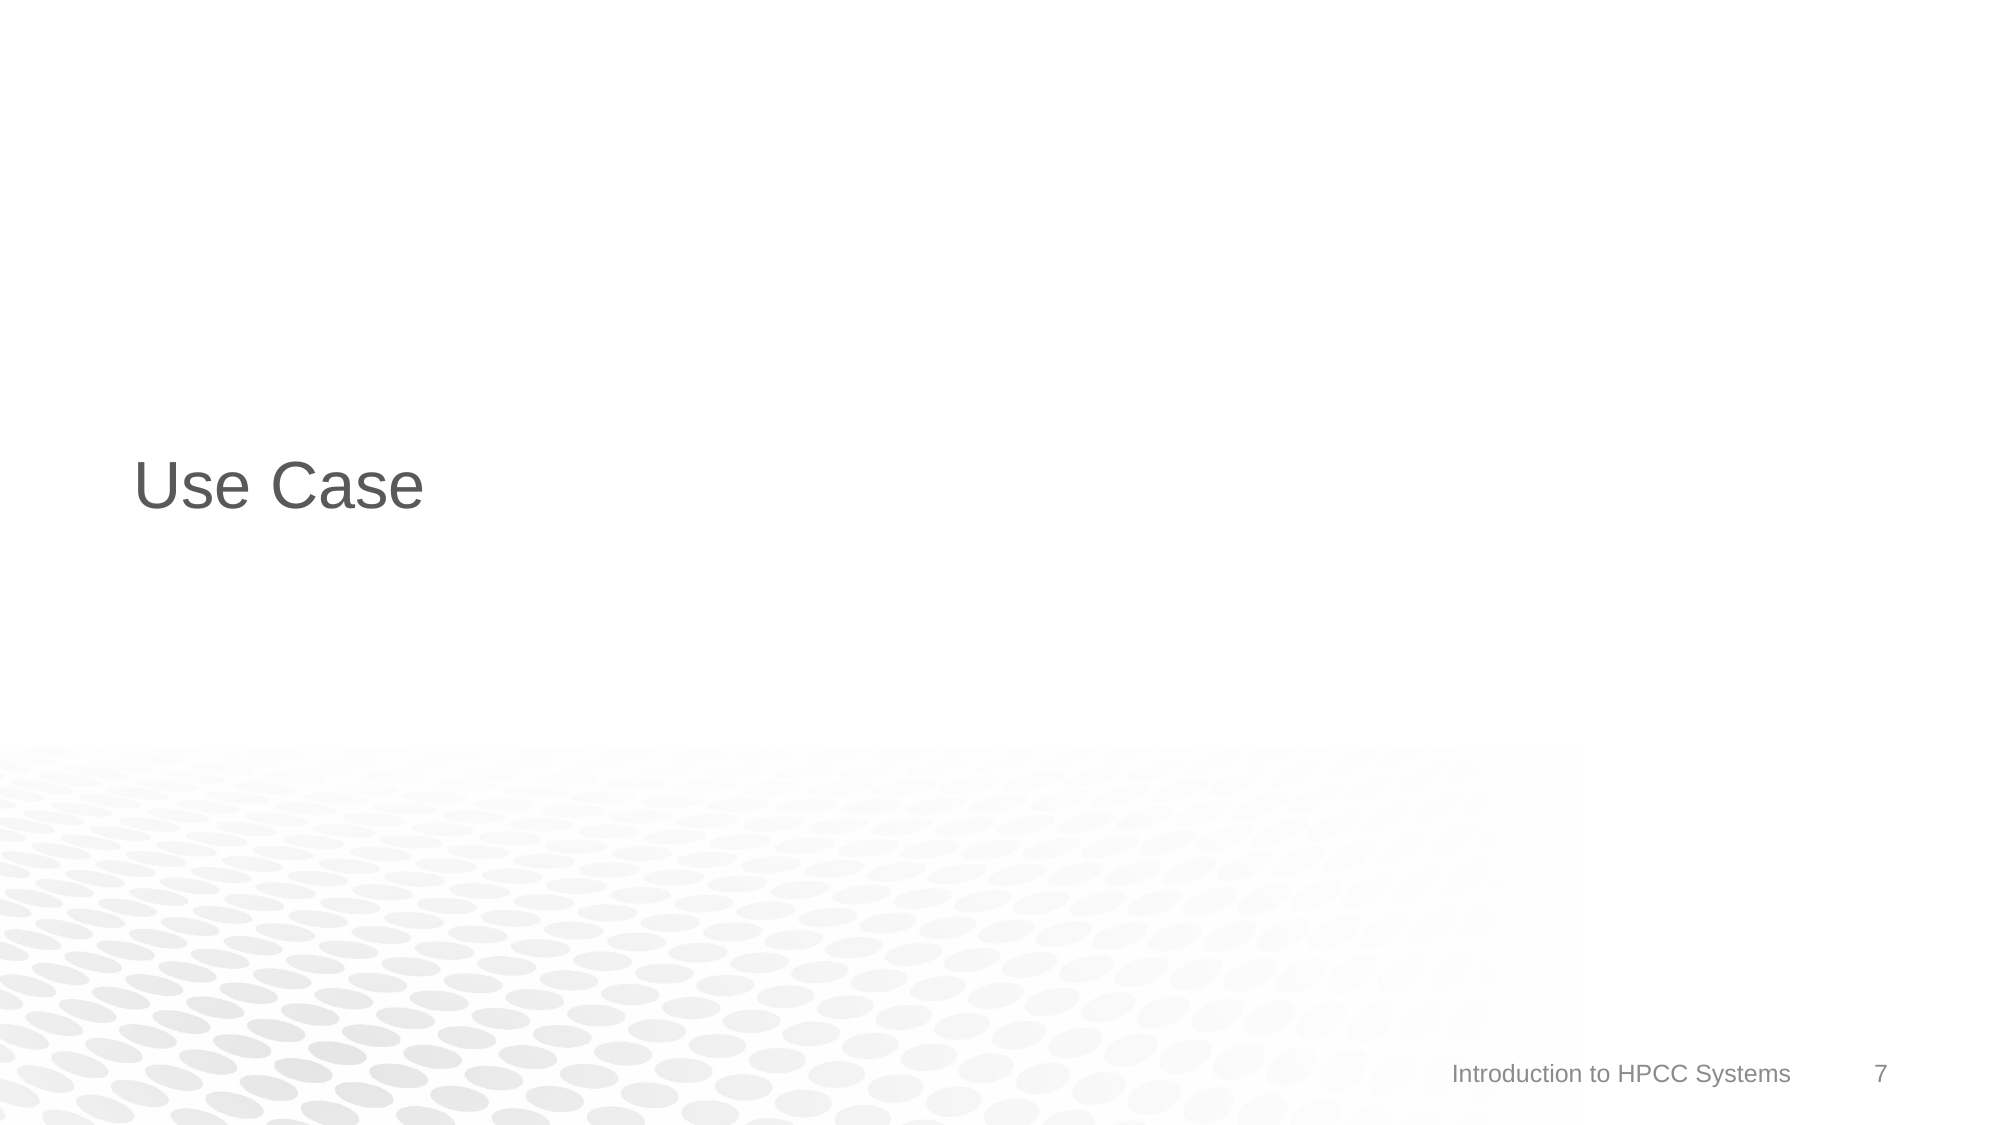

# Use Case
Introduction to HPCC Systems
7